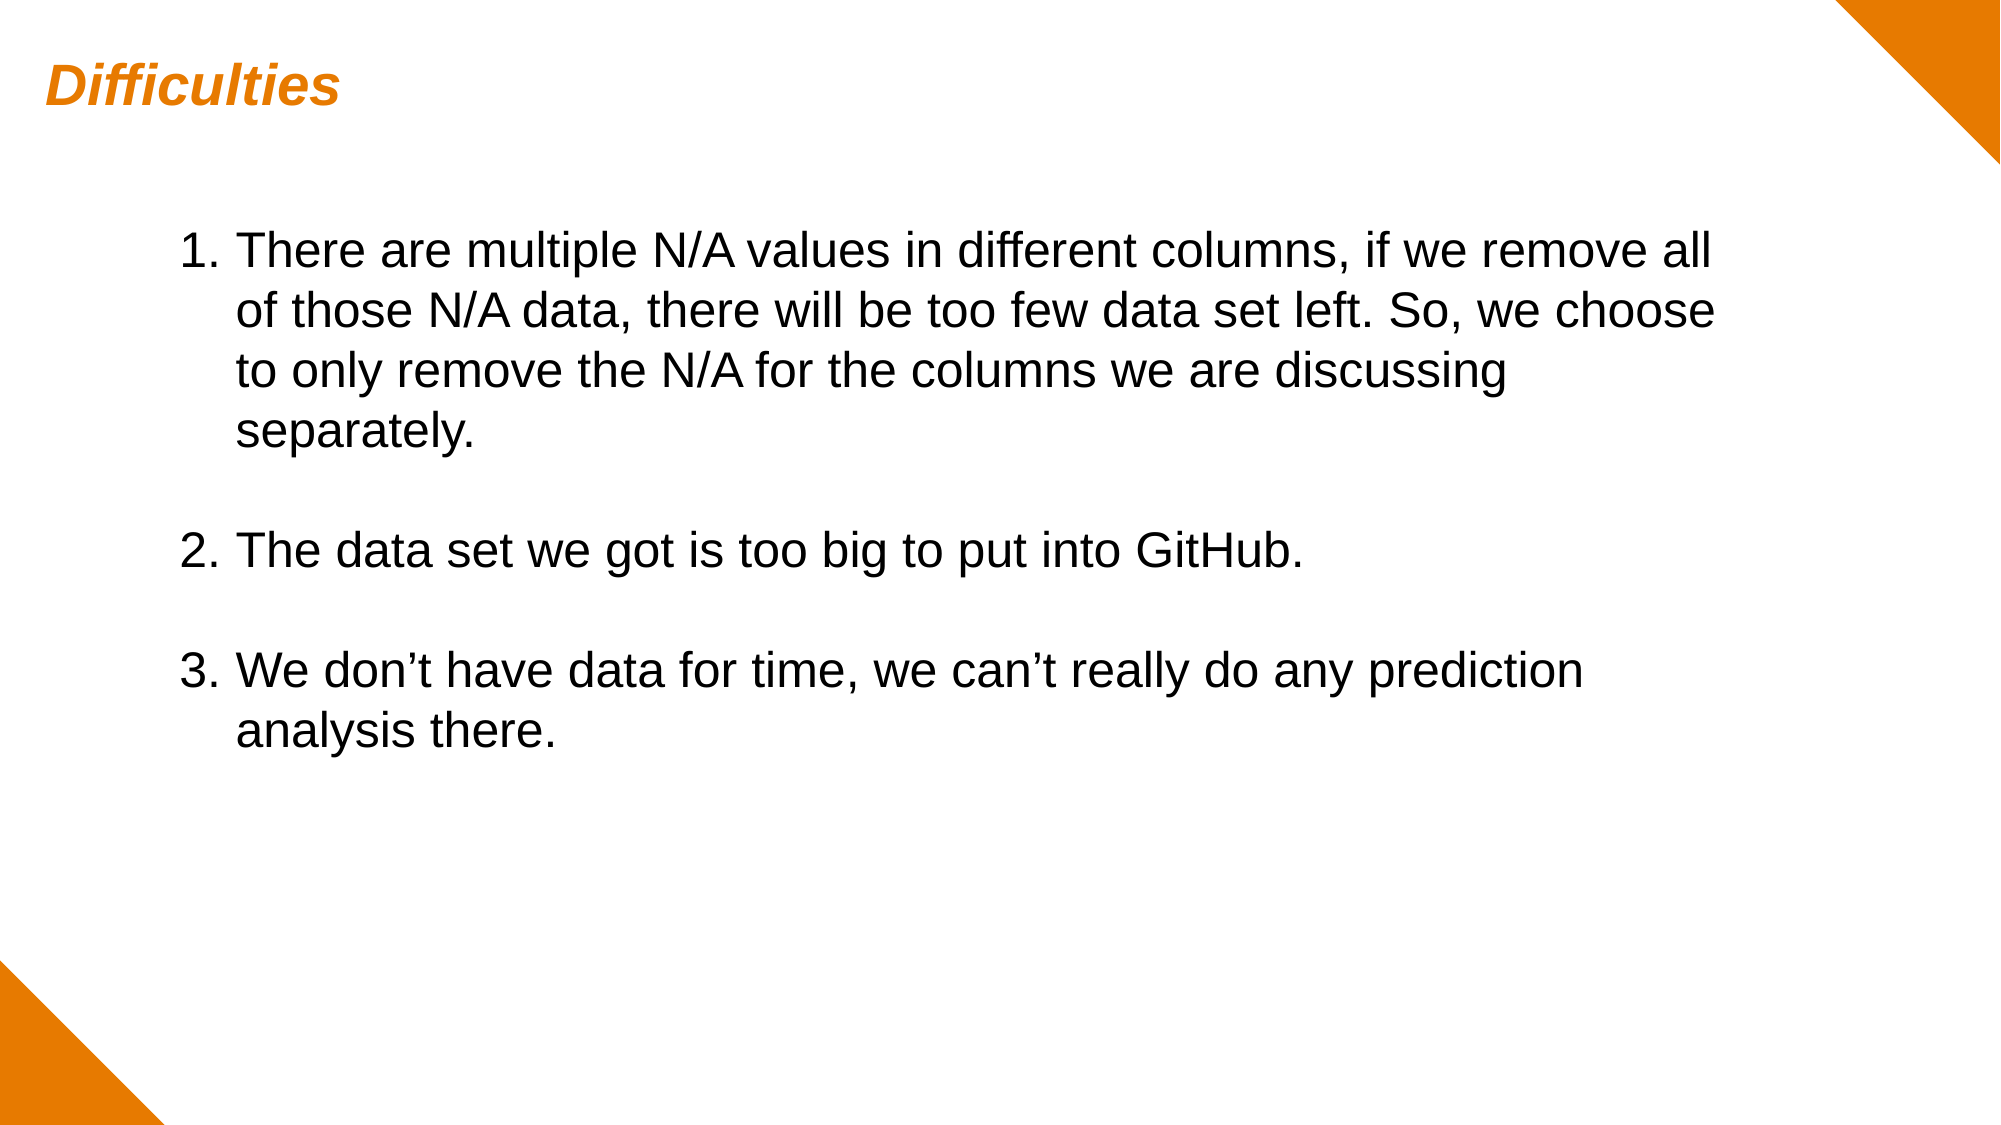

Difficulties
There are multiple N/A values in different columns, if we remove all  of those N/A data, there will be too few data set left. So, we choose to only remove the N/A for the columns we are discussing separately.

The data set we got is too big to put into GitHub.

We don’t have data for time, we can’t really do any prediction analysis there.